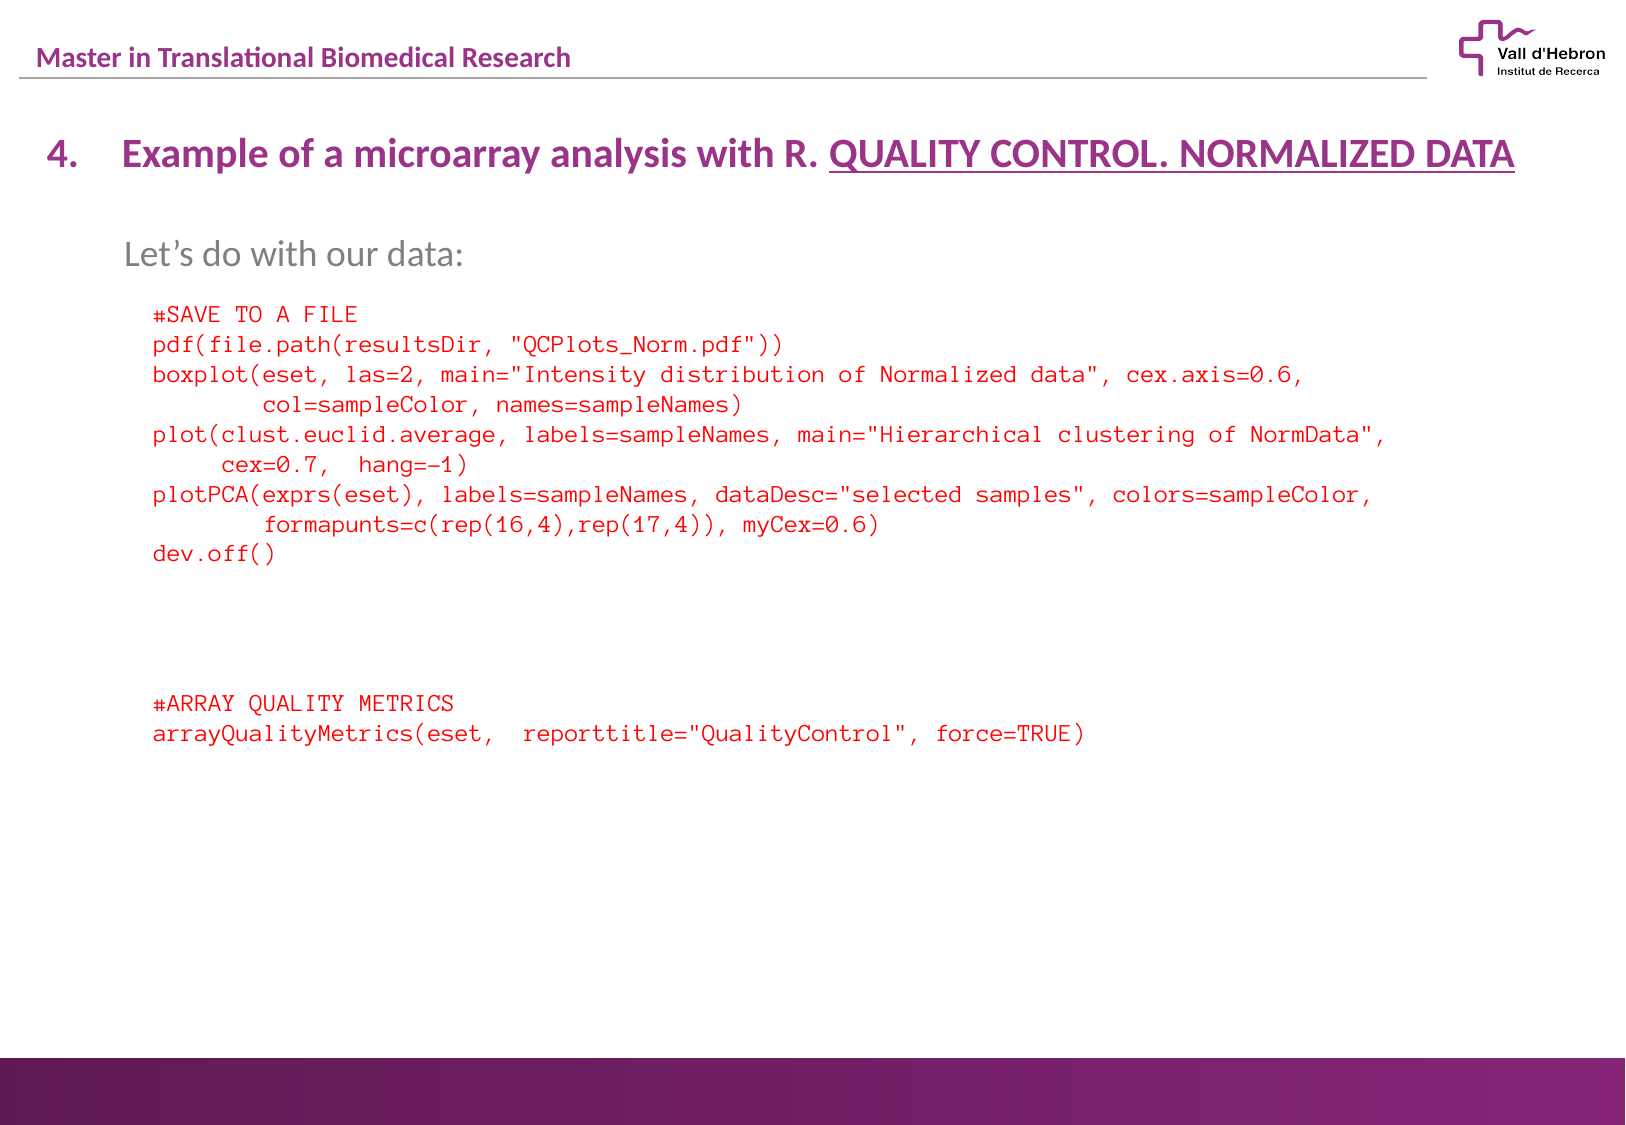

Example of a microarray analysis with R. QUALITY CONTROL. NORMALIZED DATA
Let’s do with our data:
#SAVE TO A FILE
pdf(file.path(resultsDir, "QCPlots_Norm.pdf"))
boxplot(eset, las=2, main="Intensity distribution of Normalized data", cex.axis=0.6,
        col=sampleColor, names=sampleNames)
plot(clust.euclid.average, labels=sampleNames, main="Hierarchical clustering of NormData",
     cex=0.7,  hang=-1)
plotPCA(exprs(eset), labels=sampleNames, dataDesc="selected samples", colors=sampleColor,
        formapunts=c(rep(16,4),rep(17,4)), myCex=0.6)
dev.off()

#ARRAY QUALITY METRICS
arrayQualityMetrics(eset,  reporttitle="QualityControl", force=TRUE)